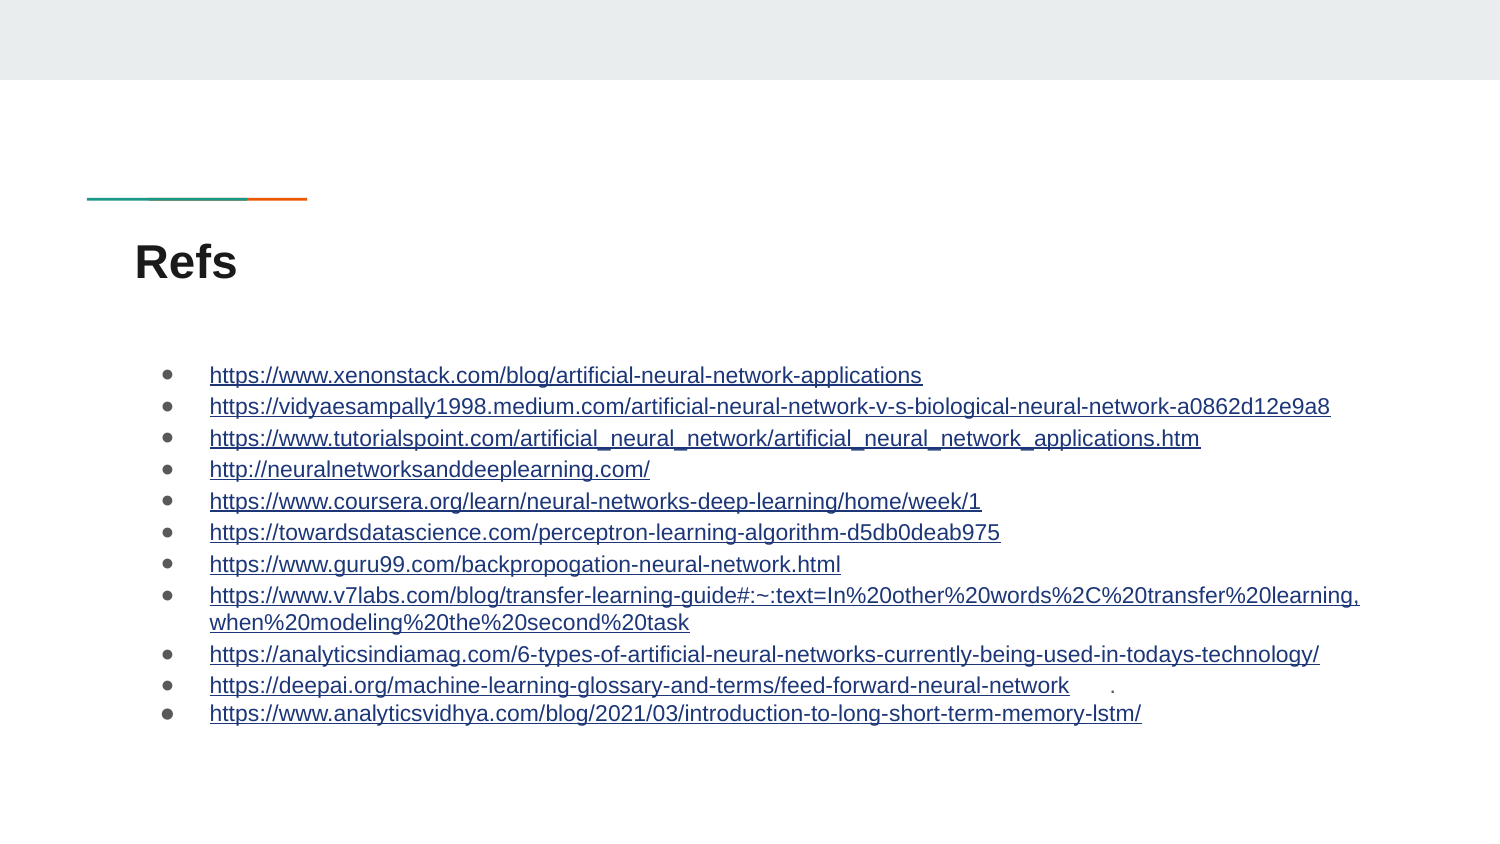

# Refs
https://www.xenonstack.com/blog/artificial-neural-network-applications
https://vidyaesampally1998.medium.com/artificial-neural-network-v-s-biological-neural-network-a0862d12e9a8
https://www.tutorialspoint.com/artificial_neural_network/artificial_neural_network_applications.htm
http://neuralnetworksanddeeplearning.com/
https://www.coursera.org/learn/neural-networks-deep-learning/home/week/1
https://towardsdatascience.com/perceptron-learning-algorithm-d5db0deab975
https://www.guru99.com/backpropogation-neural-network.html
https://www.v7labs.com/blog/transfer-learning-guide#:~:text=In%20other%20words%2C%20transfer%20learning,when%20modeling%20the%20second%20task
https://analyticsindiamag.com/6-types-of-artificial-neural-networks-currently-being-used-in-todays-technology/
https://deepai.org/machine-learning-glossary-and-terms/feed-forward-neural-network 	.
https://www.analyticsvidhya.com/blog/2021/03/introduction-to-long-short-term-memory-lstm/